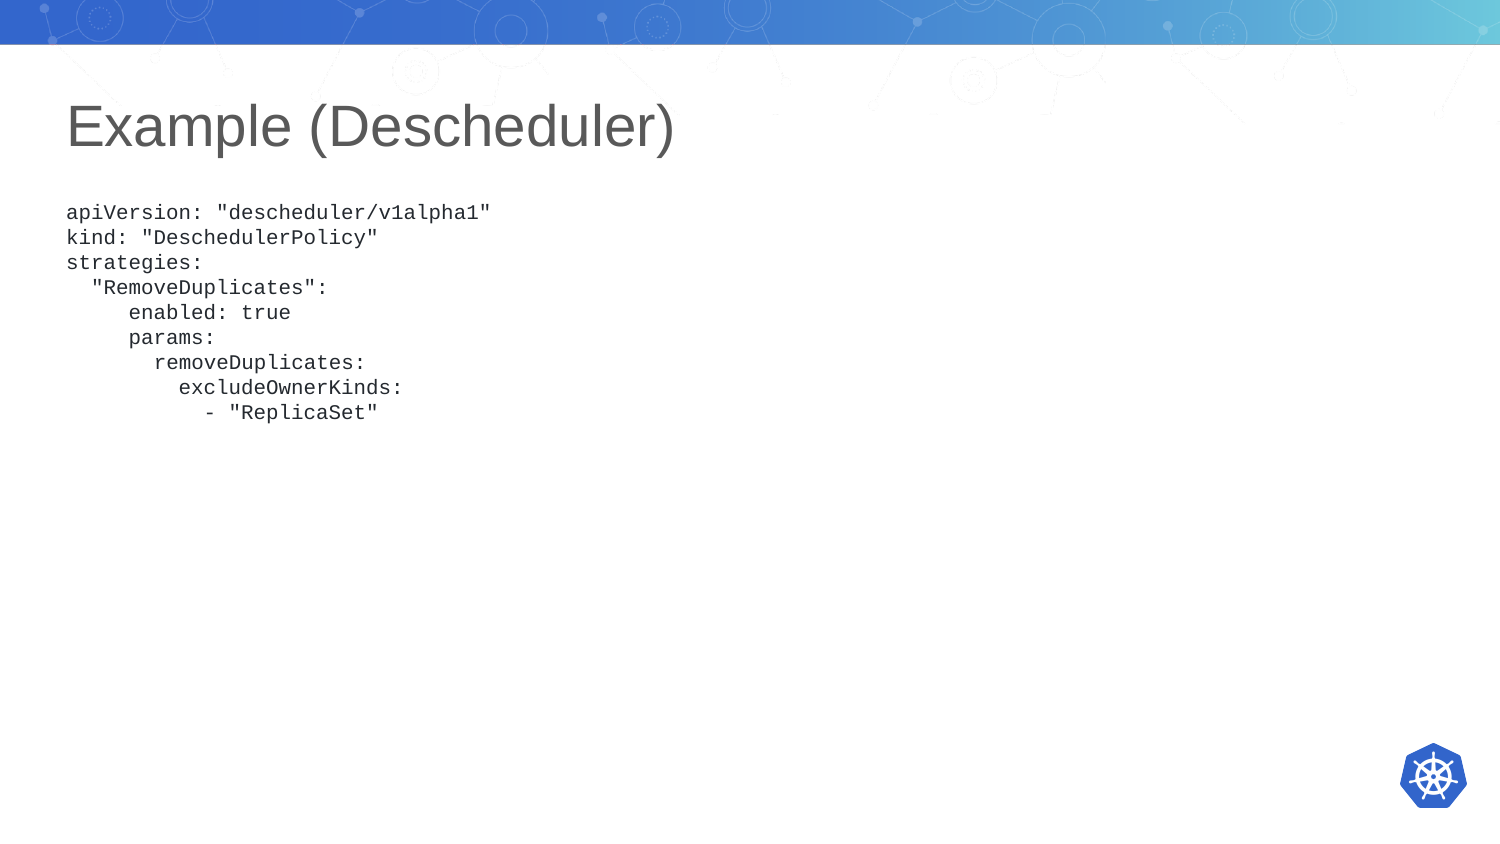

# Example (Descheduler)
apiVersion: "descheduler/v1alpha1"
kind: "DeschedulerPolicy"
strategies:
  "RemoveDuplicates":
     enabled: true
     params:
       removeDuplicates:
         excludeOwnerKinds:
         - "ReplicaSet"